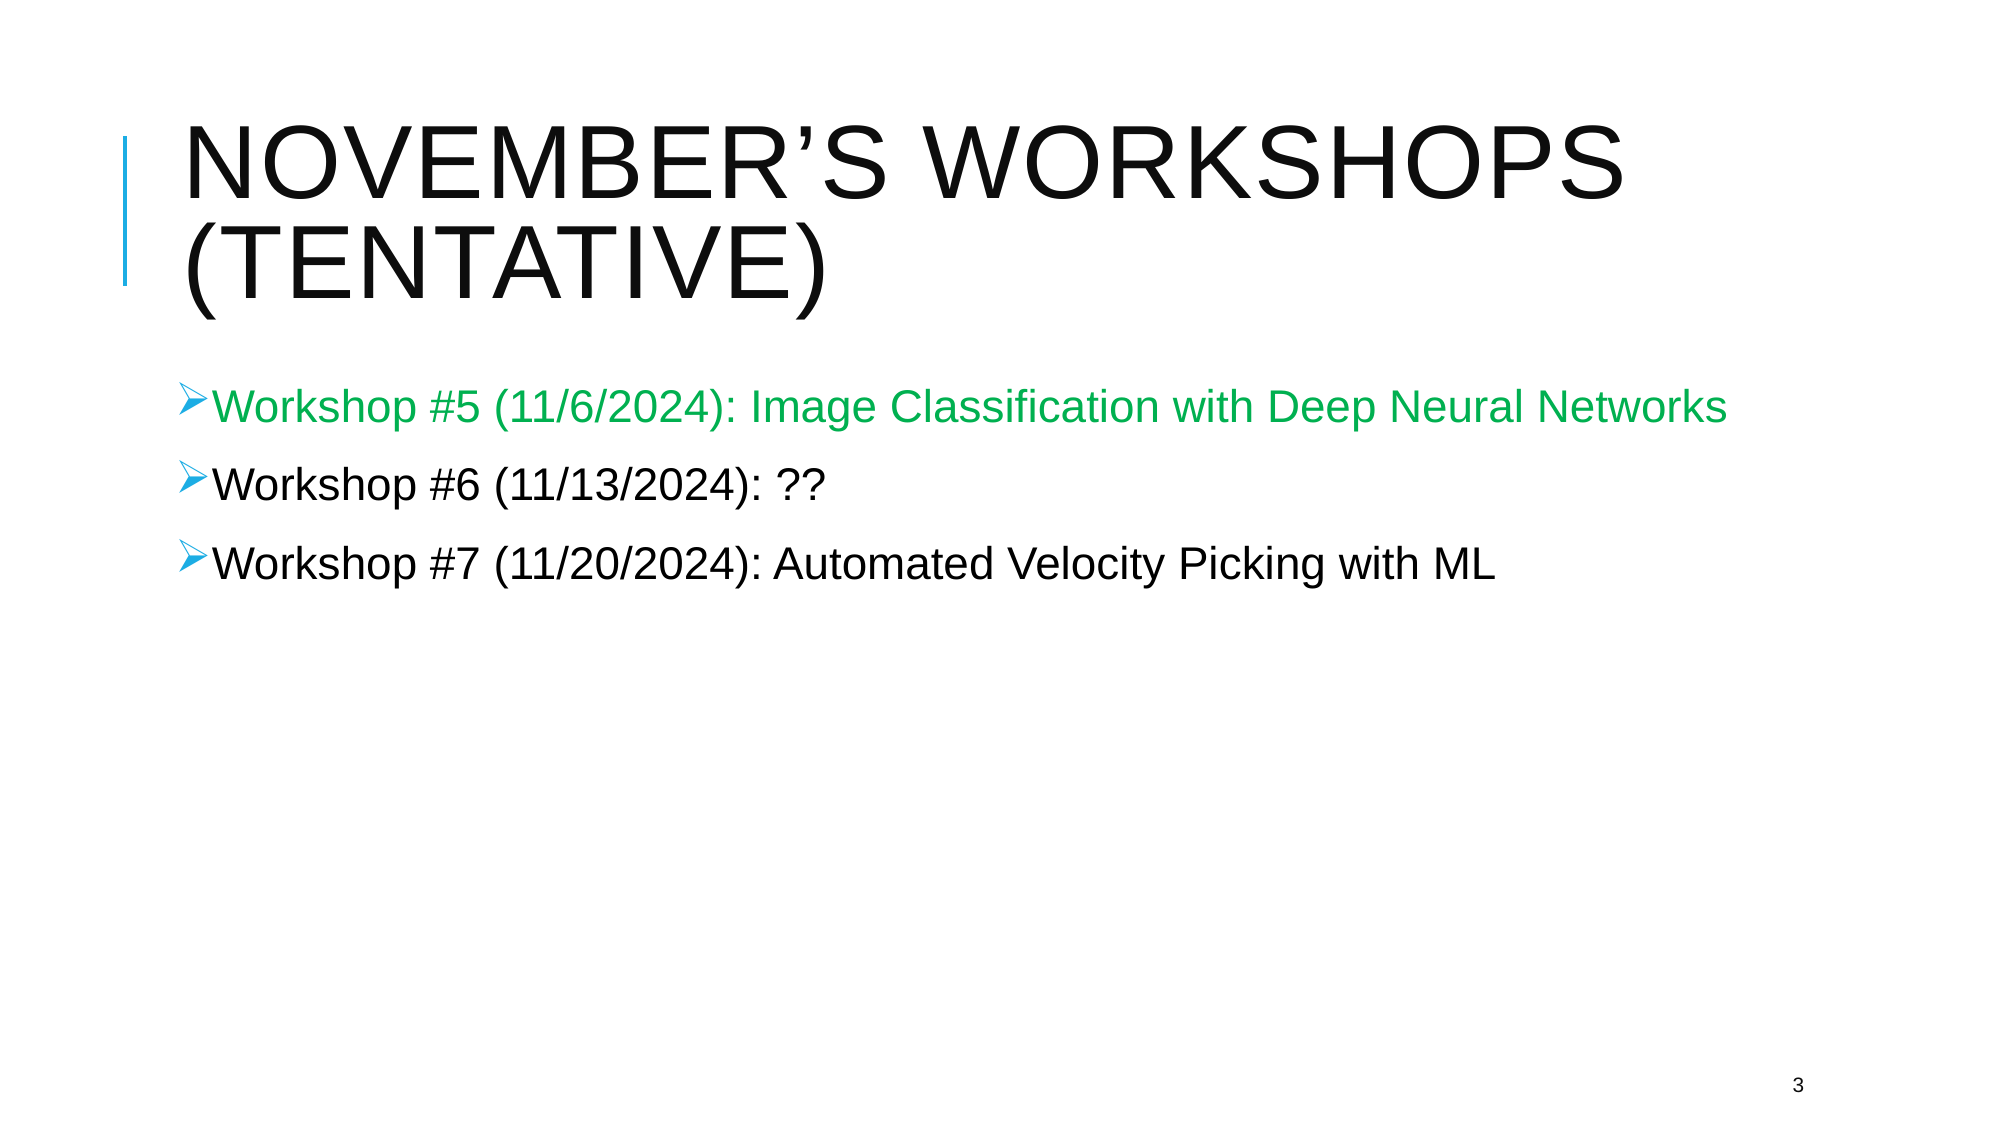

# November’s Workshops (Tentative)
Workshop #5 (11/6/2024): Image Classification with Deep Neural Networks
Workshop #6 (11/13/2024): ??
Workshop #7 (11/20/2024): Automated Velocity Picking with ML

3